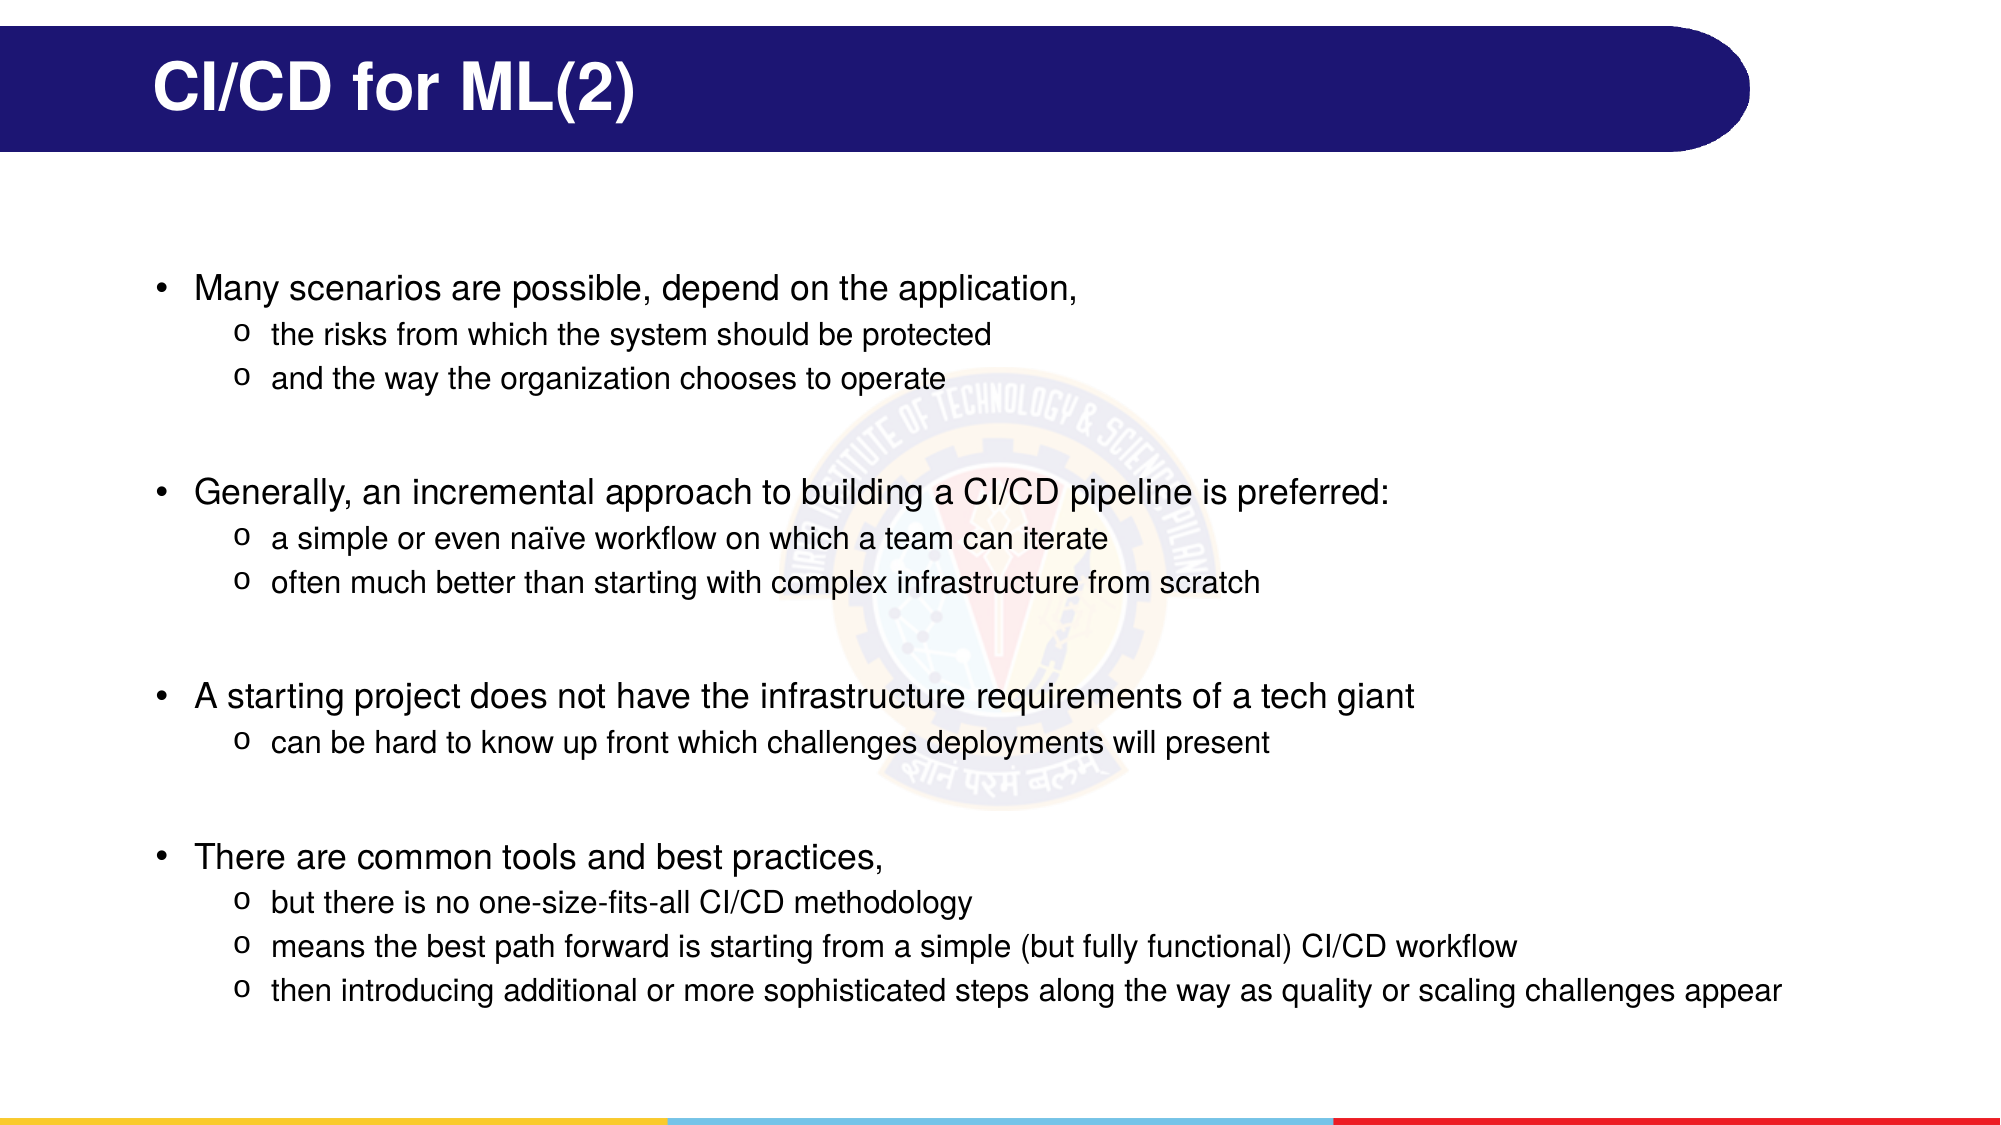

# CI/CD for ML(2)

Many scenarios are possible, depend on the application,
the risks from which the system should be protected
and the way the organization chooses to operate

Generally, an incremental approach to building a CI/CD pipeline is preferred:
a simple or even naïve workflow on which a team can iterate
often much better than starting with complex infrastructure from scratch

A starting project does not have the infrastructure requirements of a tech giant
can be hard to know up front which challenges deployments will present

There are common tools and best practices,
but there is no one-size-fits-all CI/CD methodology
means the best path forward is starting from a simple (but fully functional) CI/CD workflow
then introducing additional or more sophisticated steps along the way as quality or scaling challenges appear